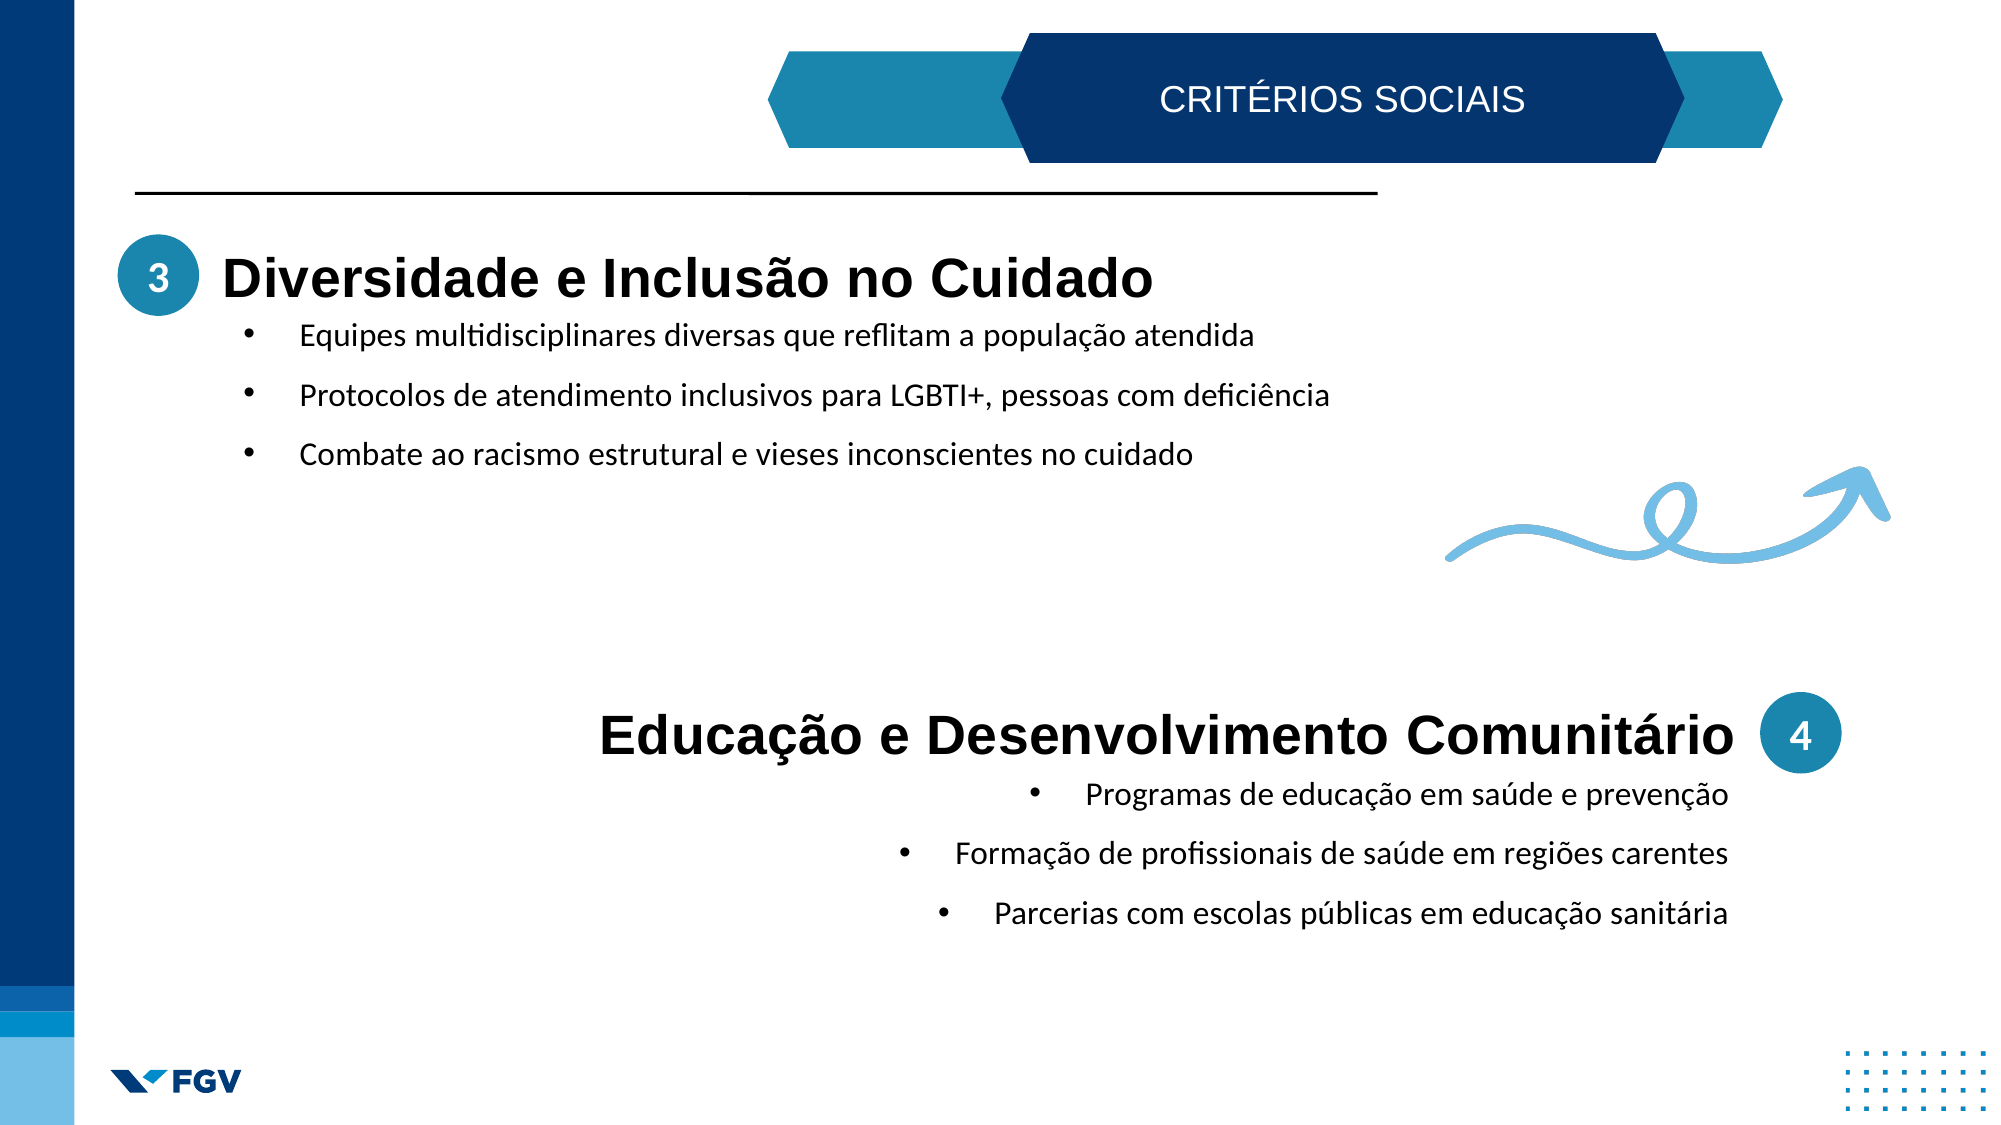

CRITÉRIOS SOCIAIS

Equipes multidisciplinares diversas que reflitam a população atendida
Protocolos de atendimento inclusivos para LGBTI+, pessoas com deficiência
Combate ao racismo estrutural e vieses inconscientes no cuidado

3

Diversidade e Inclusão no Cuidado

Programas de educação em saúde e prevenção
Formação de profissionais de saúde em regiões carentes
Parcerias com escolas públicas em educação sanitária
4

Educação e Desenvolvimento Comunitário